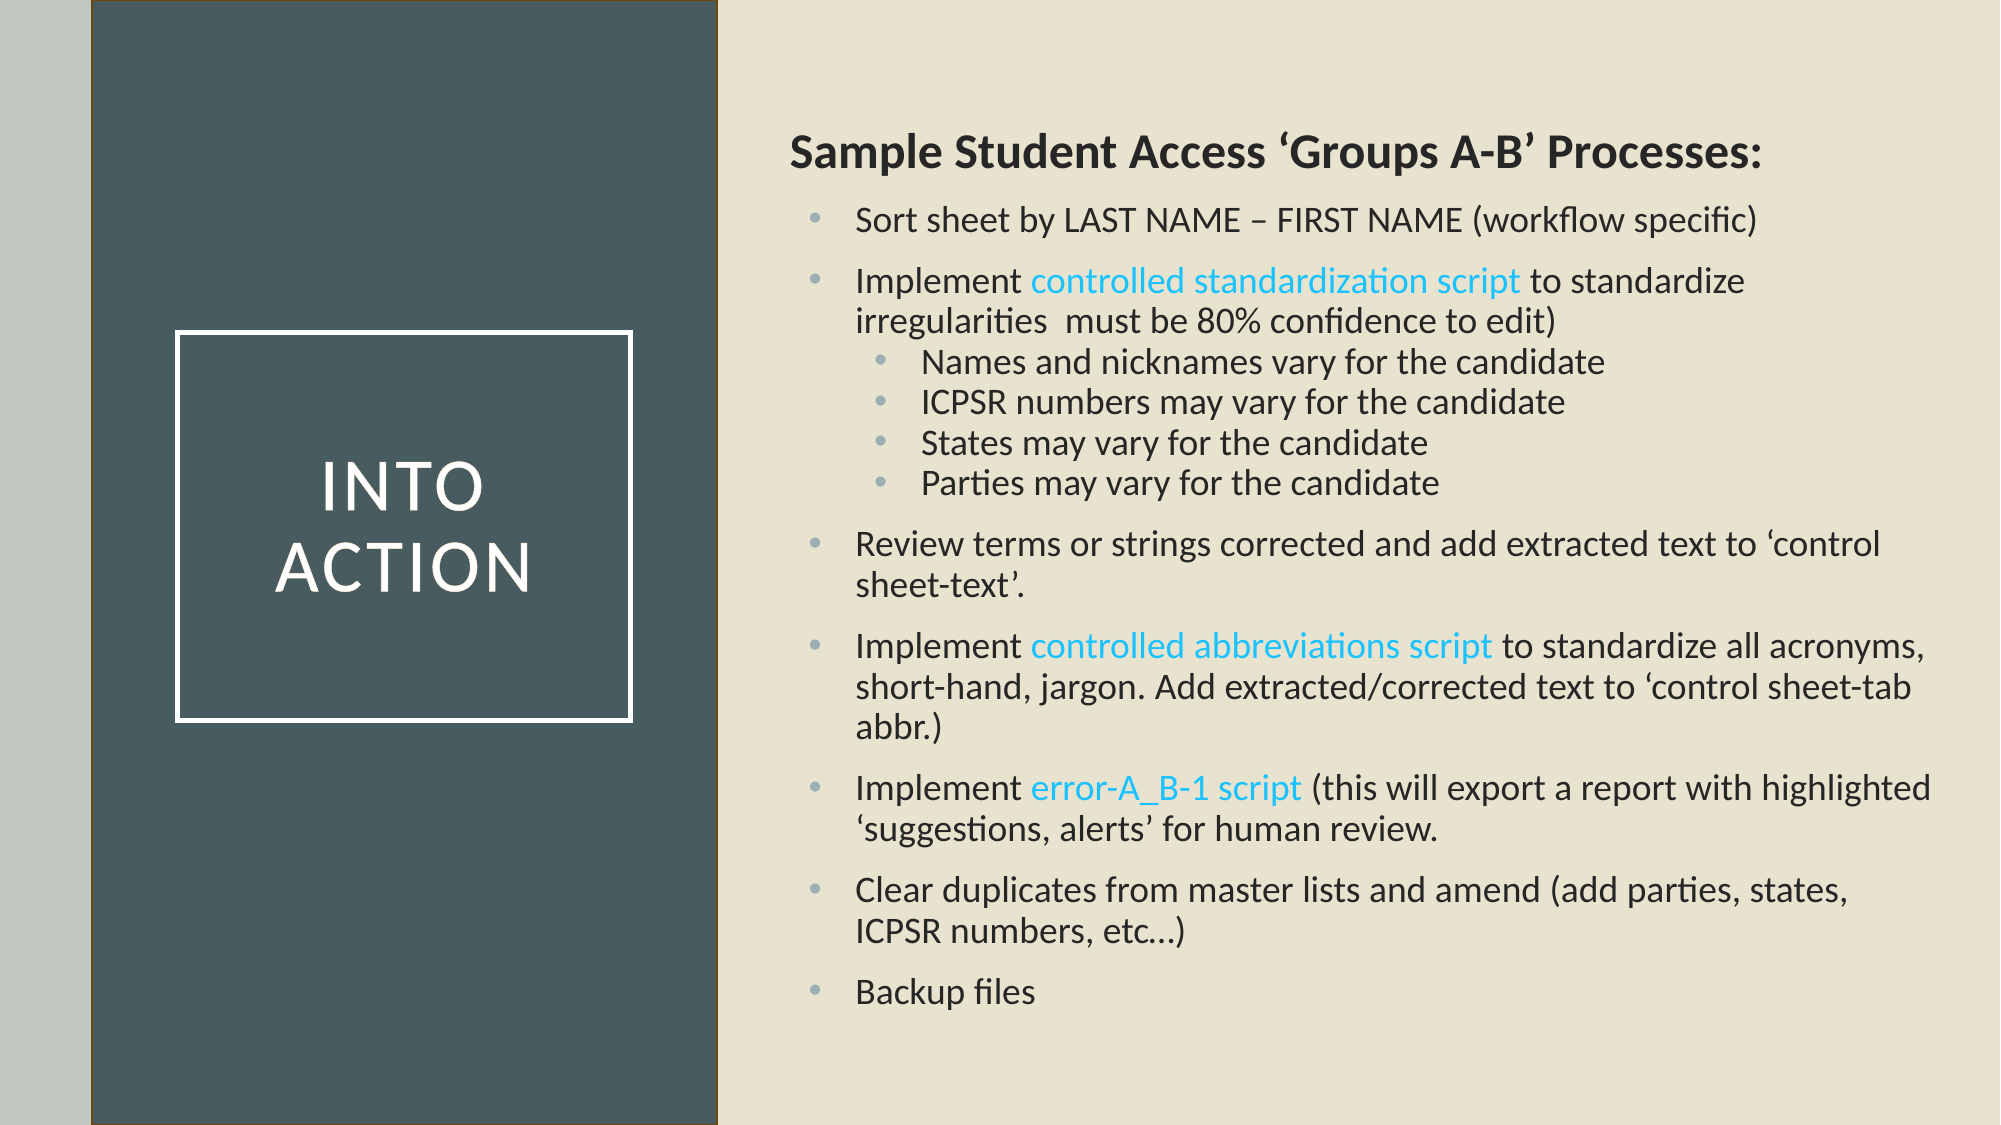

Sample Student Access ‘Groups A-B’ Processes:
Sort sheet by LAST NAME – FIRST NAME (workflow specific)
Implement controlled standardization script to standardize irregularities  must be 80% confidence to edit)
Names and nicknames vary for the candidate
ICPSR numbers may vary for the candidate
States may vary for the candidate
Parties may vary for the candidate
Review terms or strings corrected and add extracted text to ‘control sheet-text’.
Implement controlled abbreviations script to standardize all acronyms, short-hand, jargon. Add extracted/corrected text to ‘control sheet-tab abbr.)
Implement error-A_B-1 script (this will export a report with highlighted ‘suggestions, alerts’ for human review.
Clear duplicates from master lists and amend (add parties, states, ICPSR numbers, etc…)
Backup files
# Into action